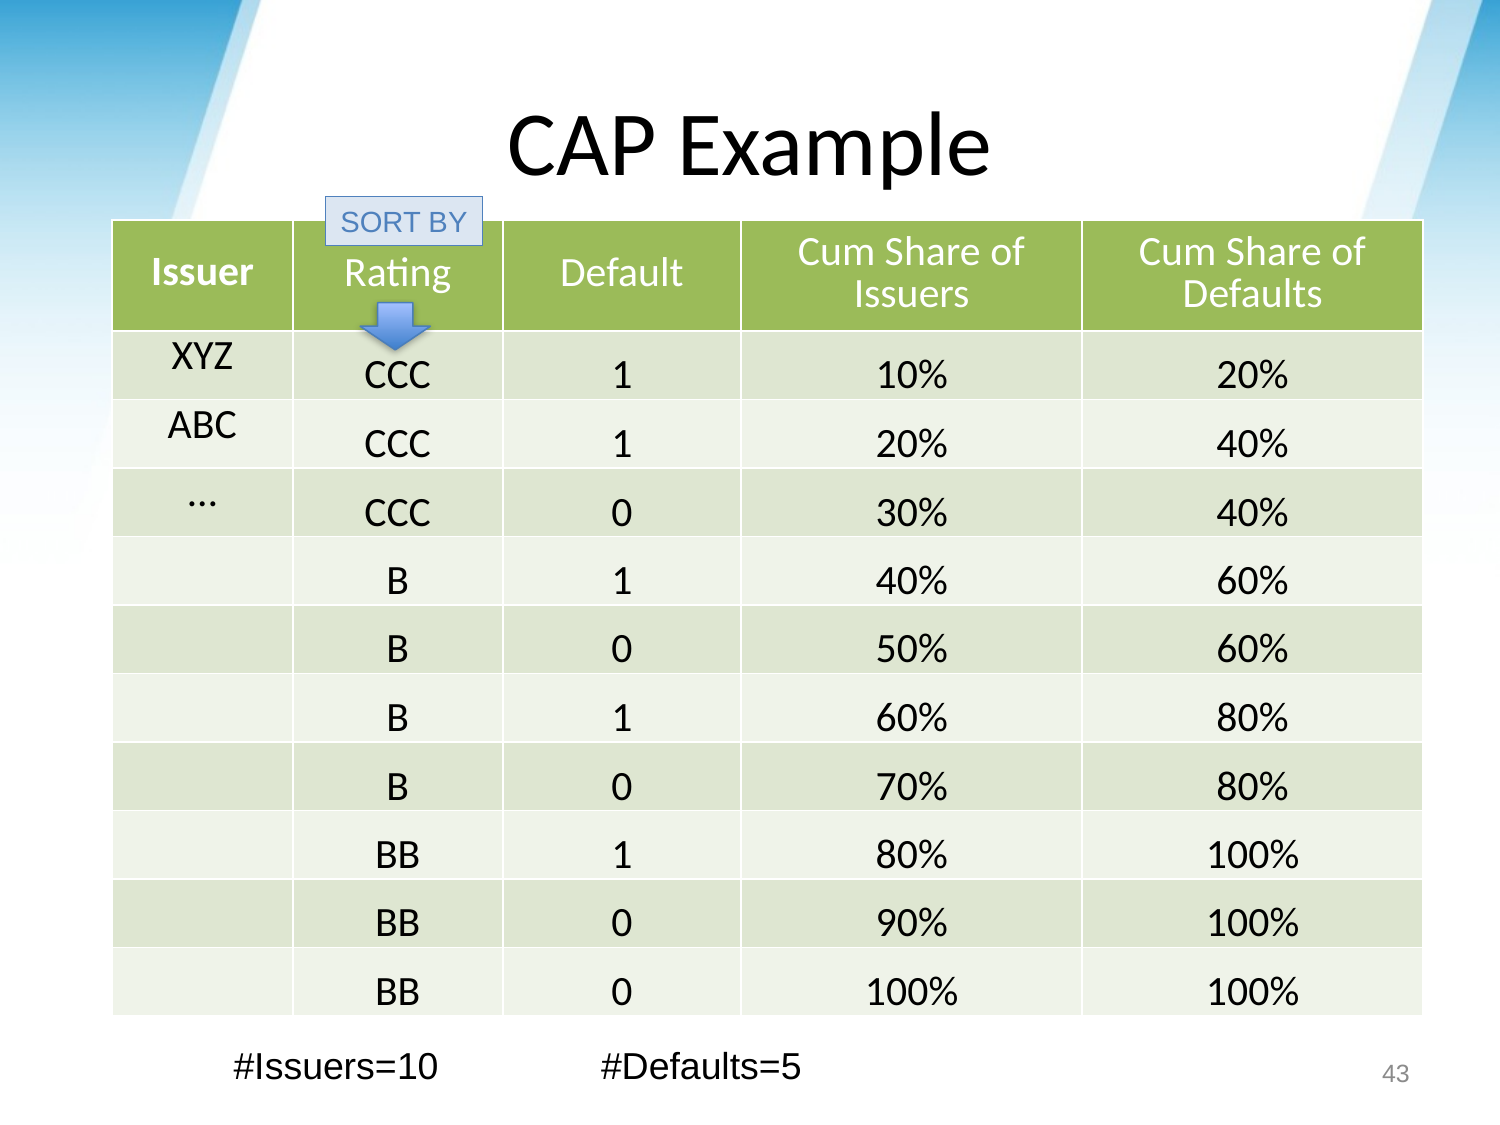

# CAP Example
SORT BY
| Issuer | Rating | Default | Cum Share of Issuers | Cum Share of Defaults |
| --- | --- | --- | --- | --- |
| XYZ | CCC | 1 | 10% | 20% |
| ABC | CCC | 1 | 20% | 40% |
| … | CCC | 0 | 30% | 40% |
|  | B | 1 | 40% | 60% |
|  | B | 0 | 50% | 60% |
|  | B | 1 | 60% | 80% |
|  | B | 0 | 70% | 80% |
|  | BB | 1 | 80% | 100% |
|  | BB | 0 | 90% | 100% |
|  | BB | 0 | 100% | 100% |

#Issuers=10
#Defaults=5
43